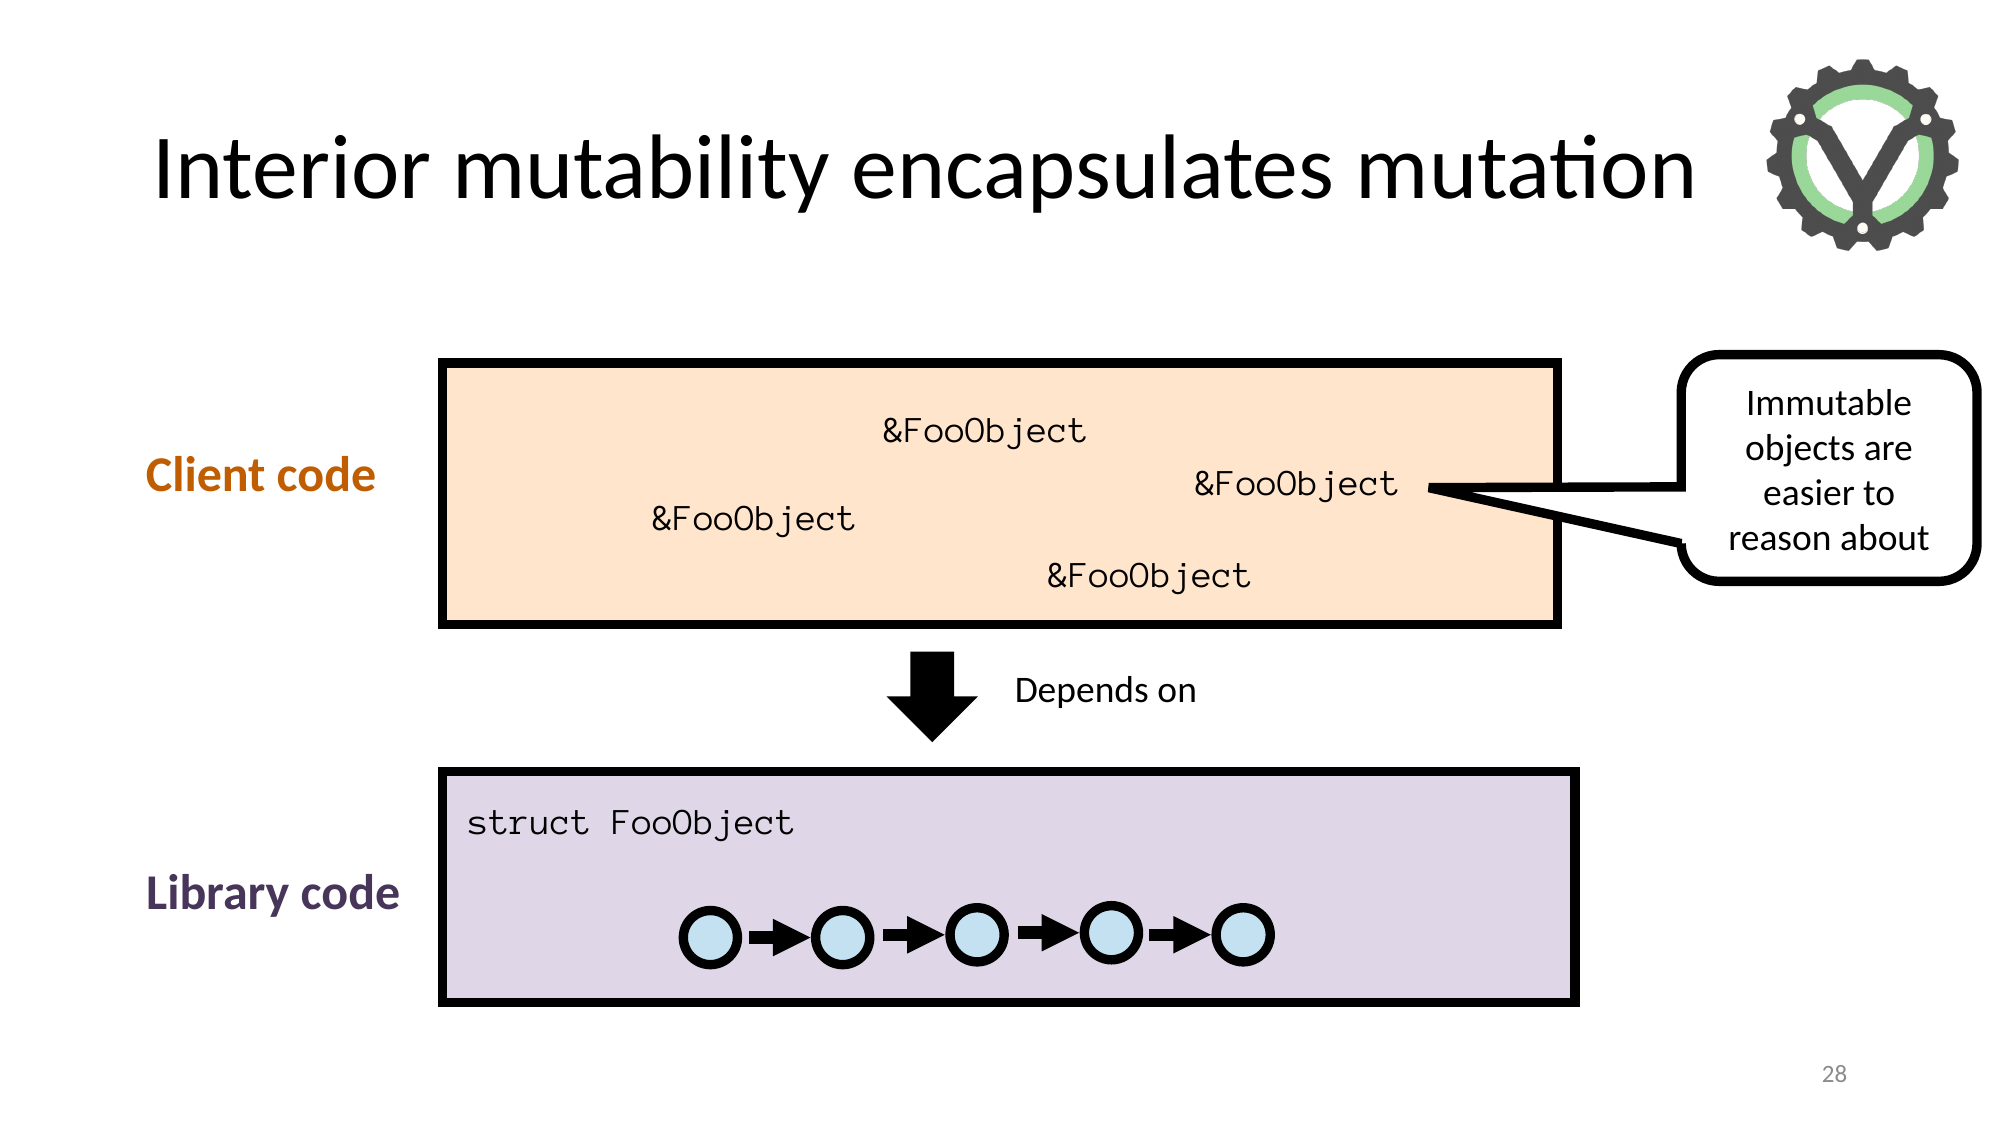

# Interior mutability encapsulates mutation
Immutable objects are easier to reason about

&FooObject
Client code
&FooObject
&FooObject
&FooObject

Depends on

struct FooObject
Library code

28